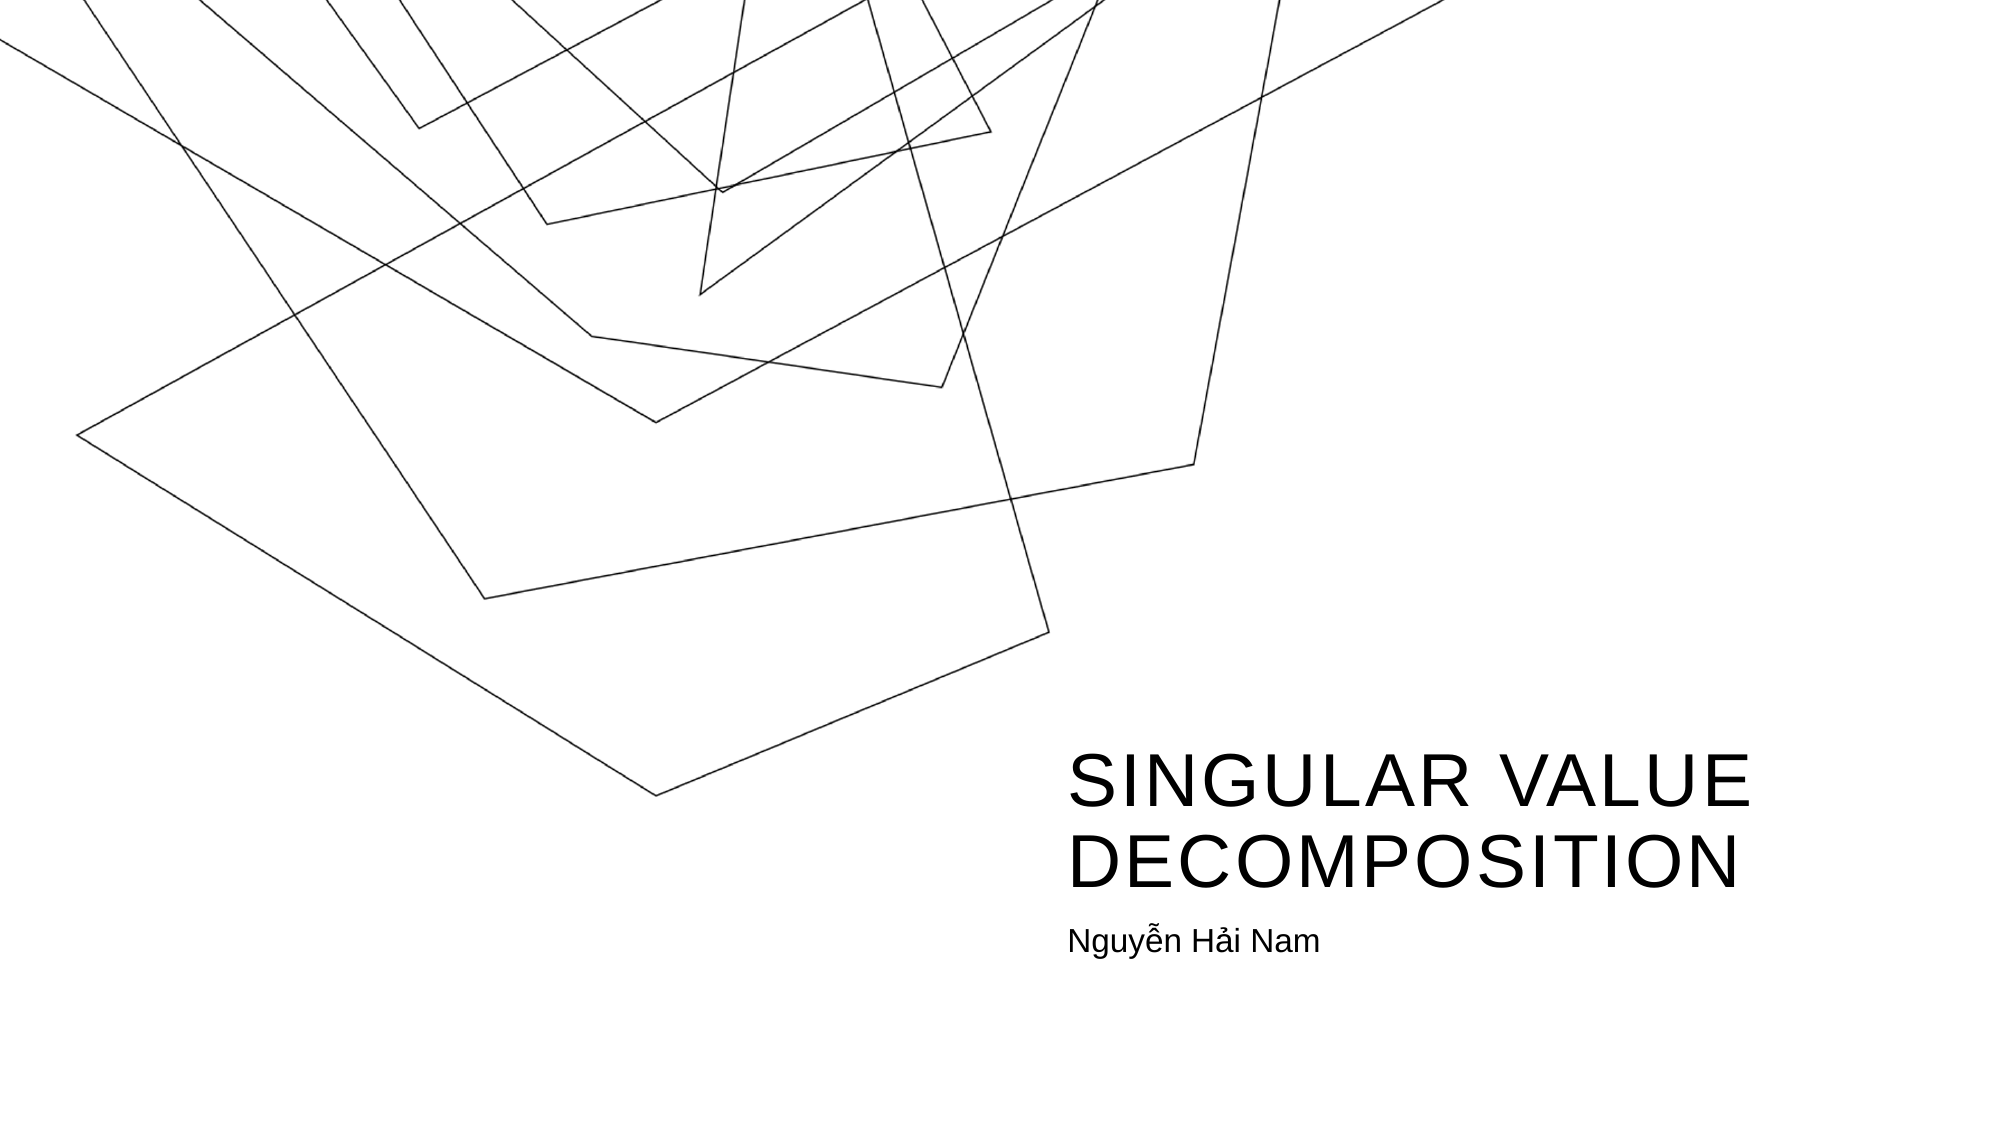

# Singular value Decomposition
Nguyễn Hải Nam